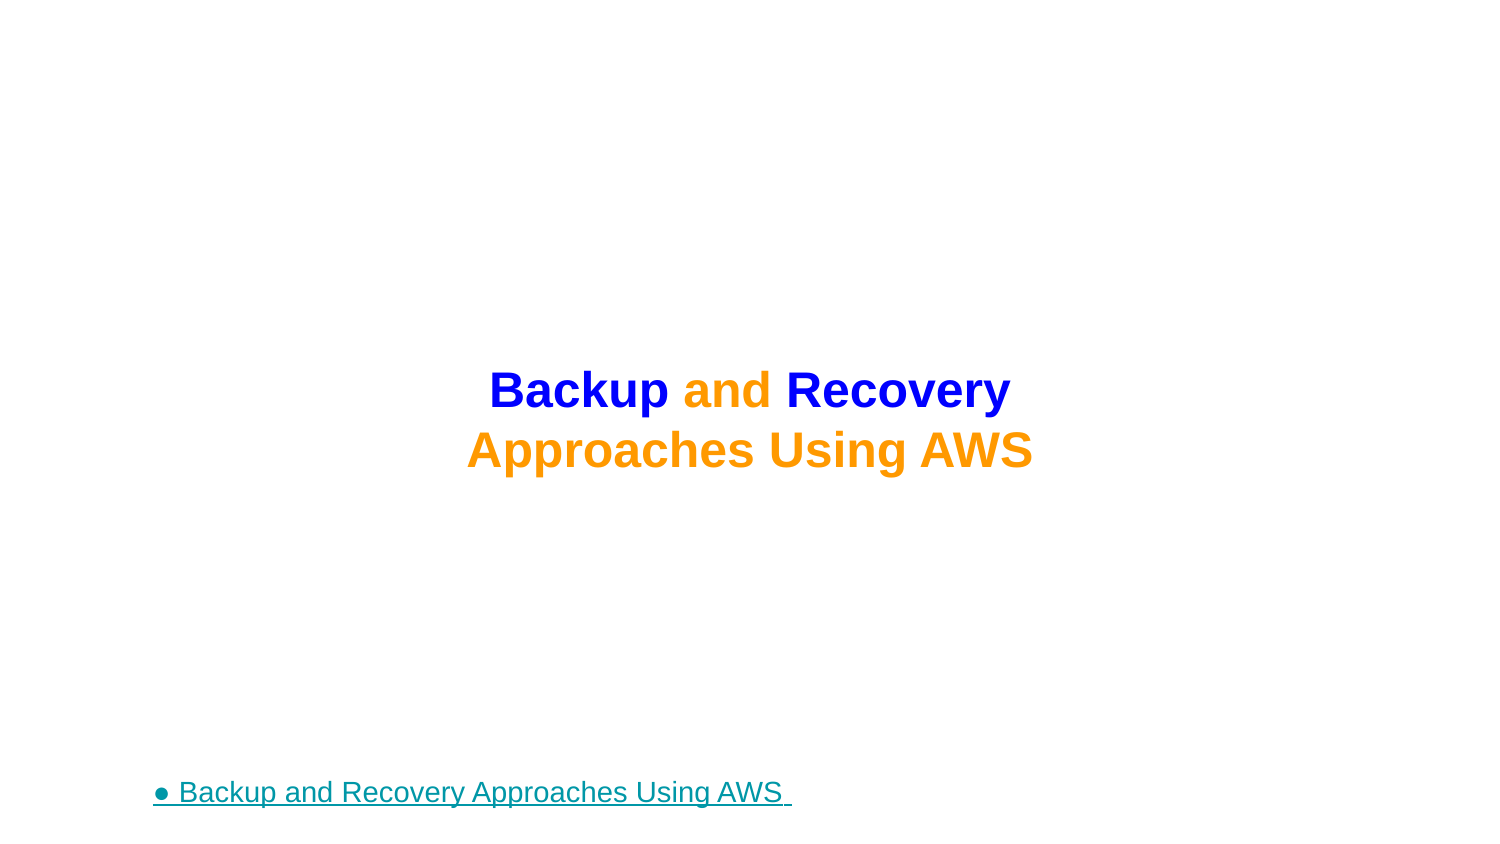

Backup and Recovery Approaches Using AWS
● Backup and Recovery Approaches Using AWS